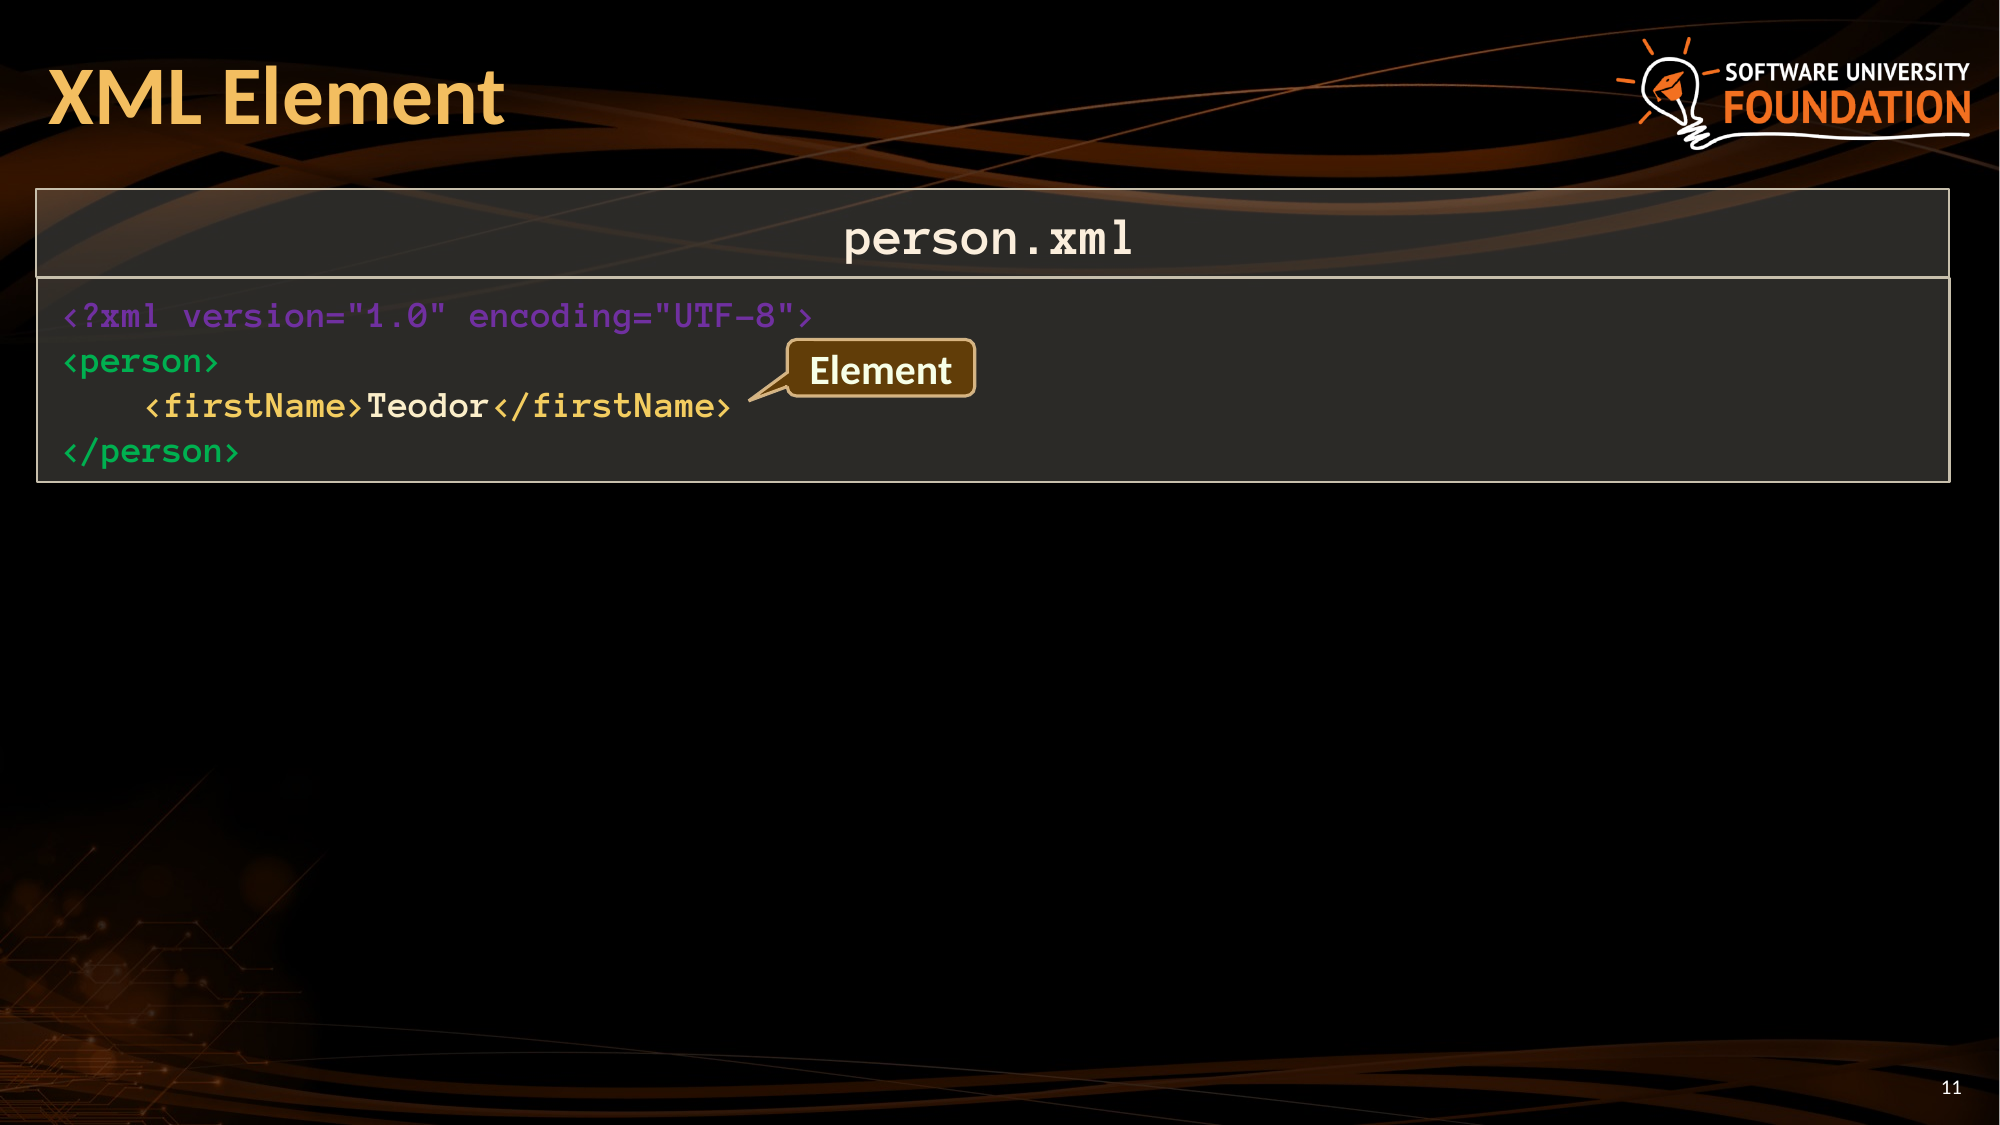

# XML Element
person.xml
<?xml version="1.0" encoding="UTF-8">
<person>
    <firstName>Teodor</firstName>
</person>
Element
11